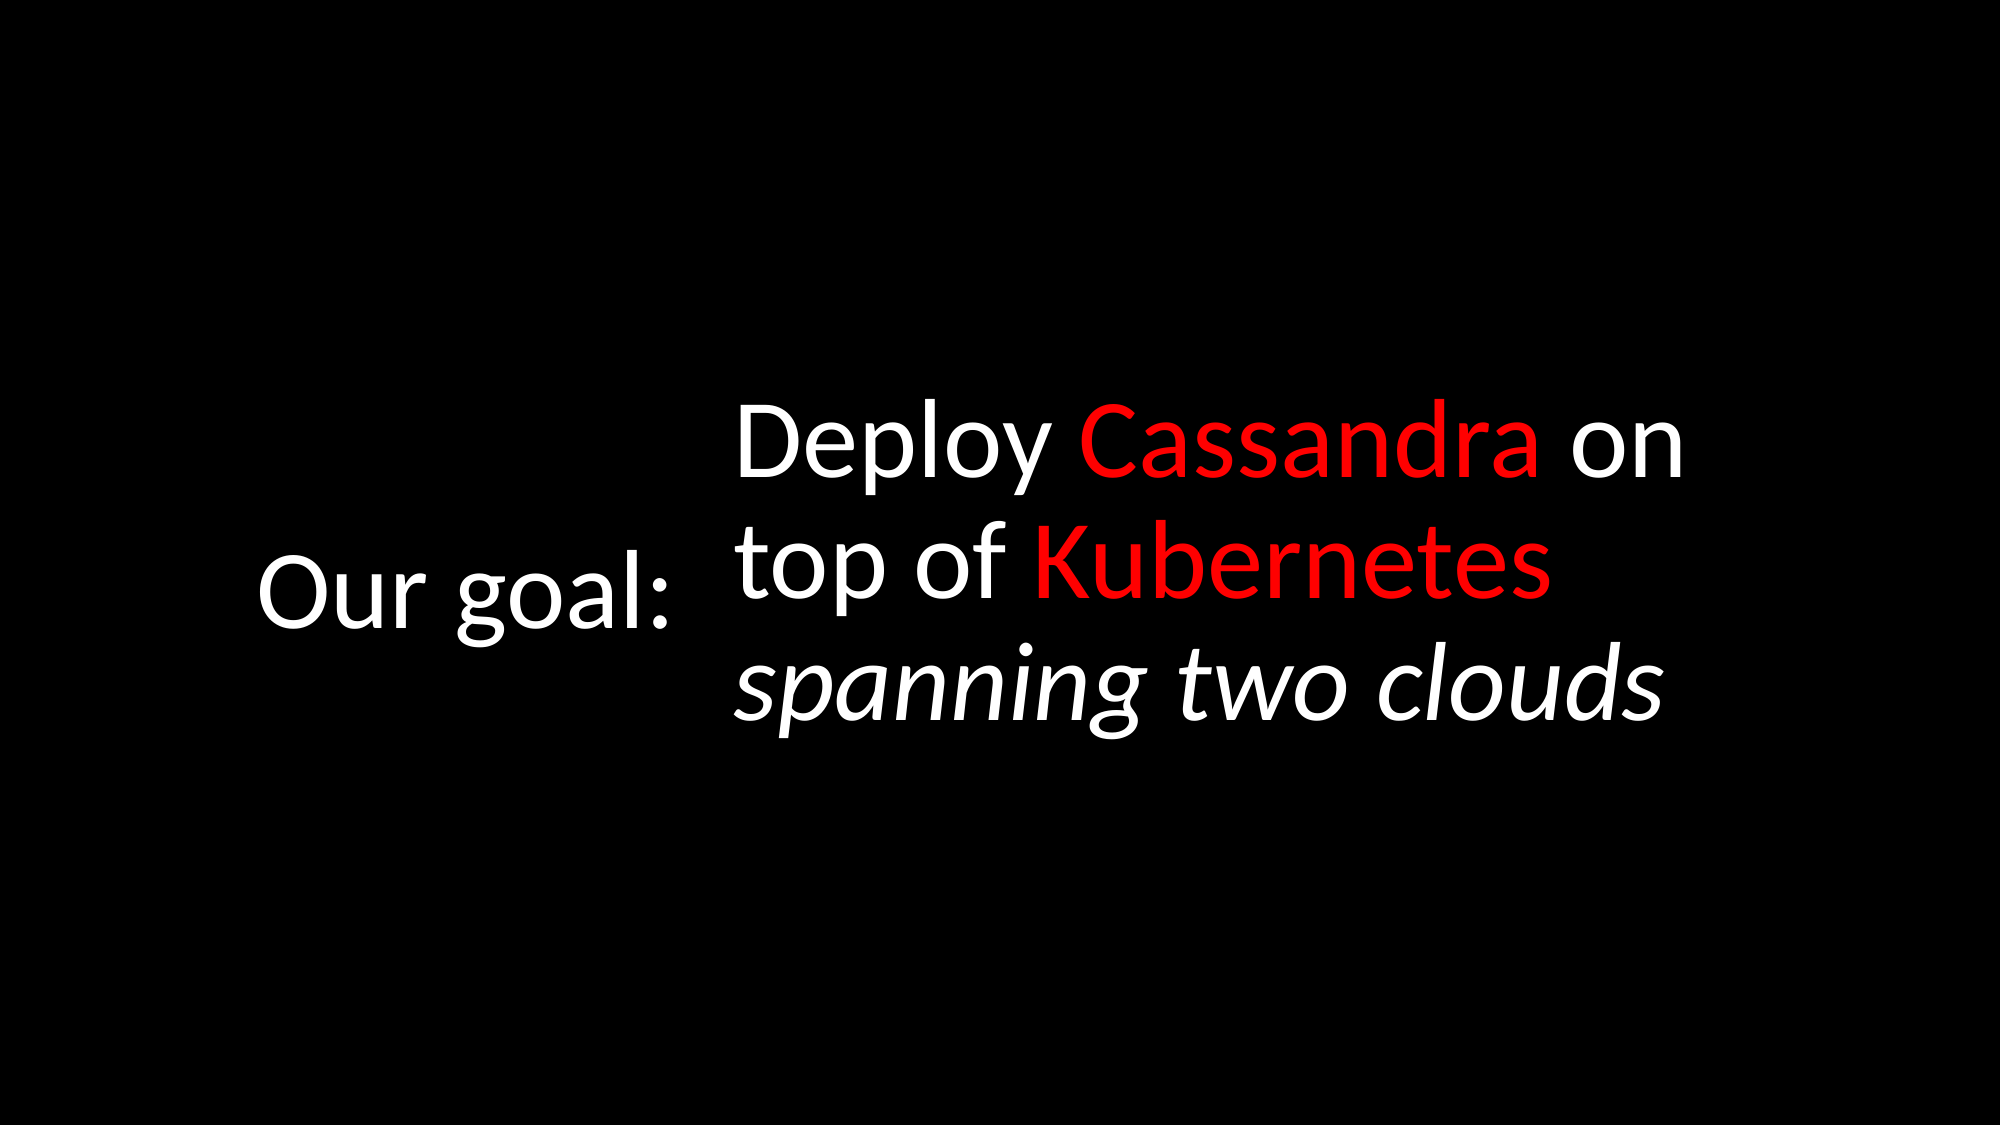

# Deploy Cassandra on top of Kubernetes spanning two clouds
Our goal: